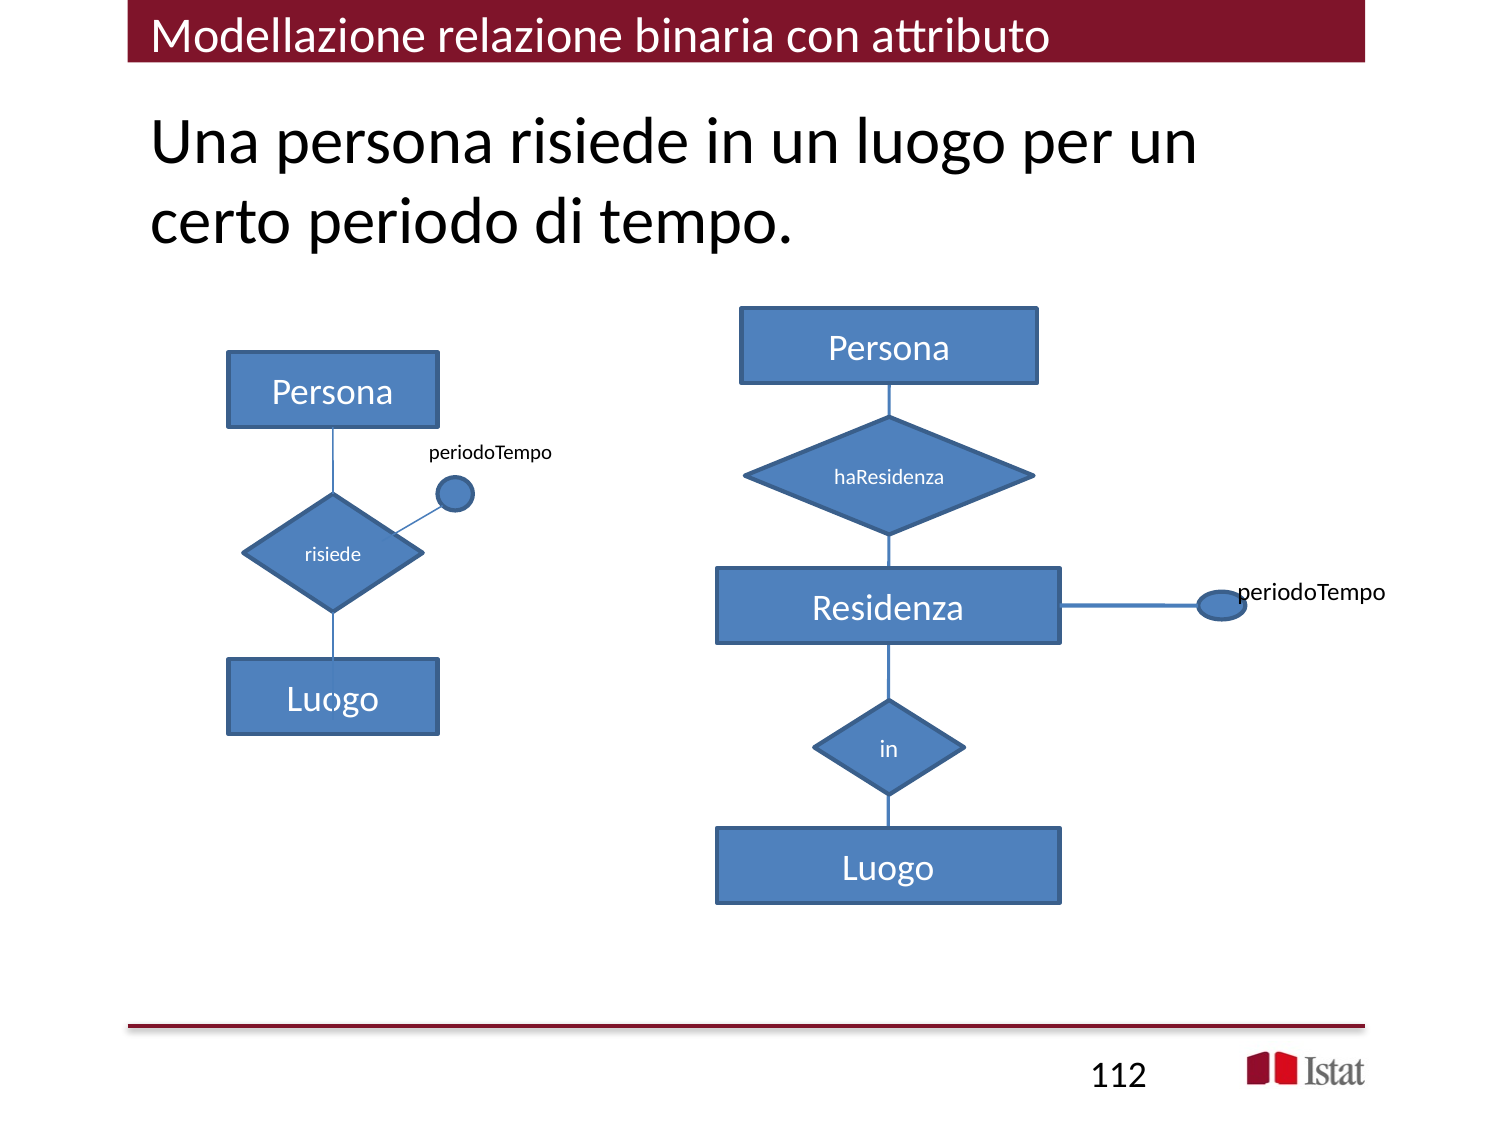

# Modellazione relazione binaria con attributo
Una persona risiede in un luogo per un certo periodo di tempo.
Persona
haResidenza
Residenza
periodoTempo

in
Luogo
Persona
periodoTempo

risiede
Luogo
112